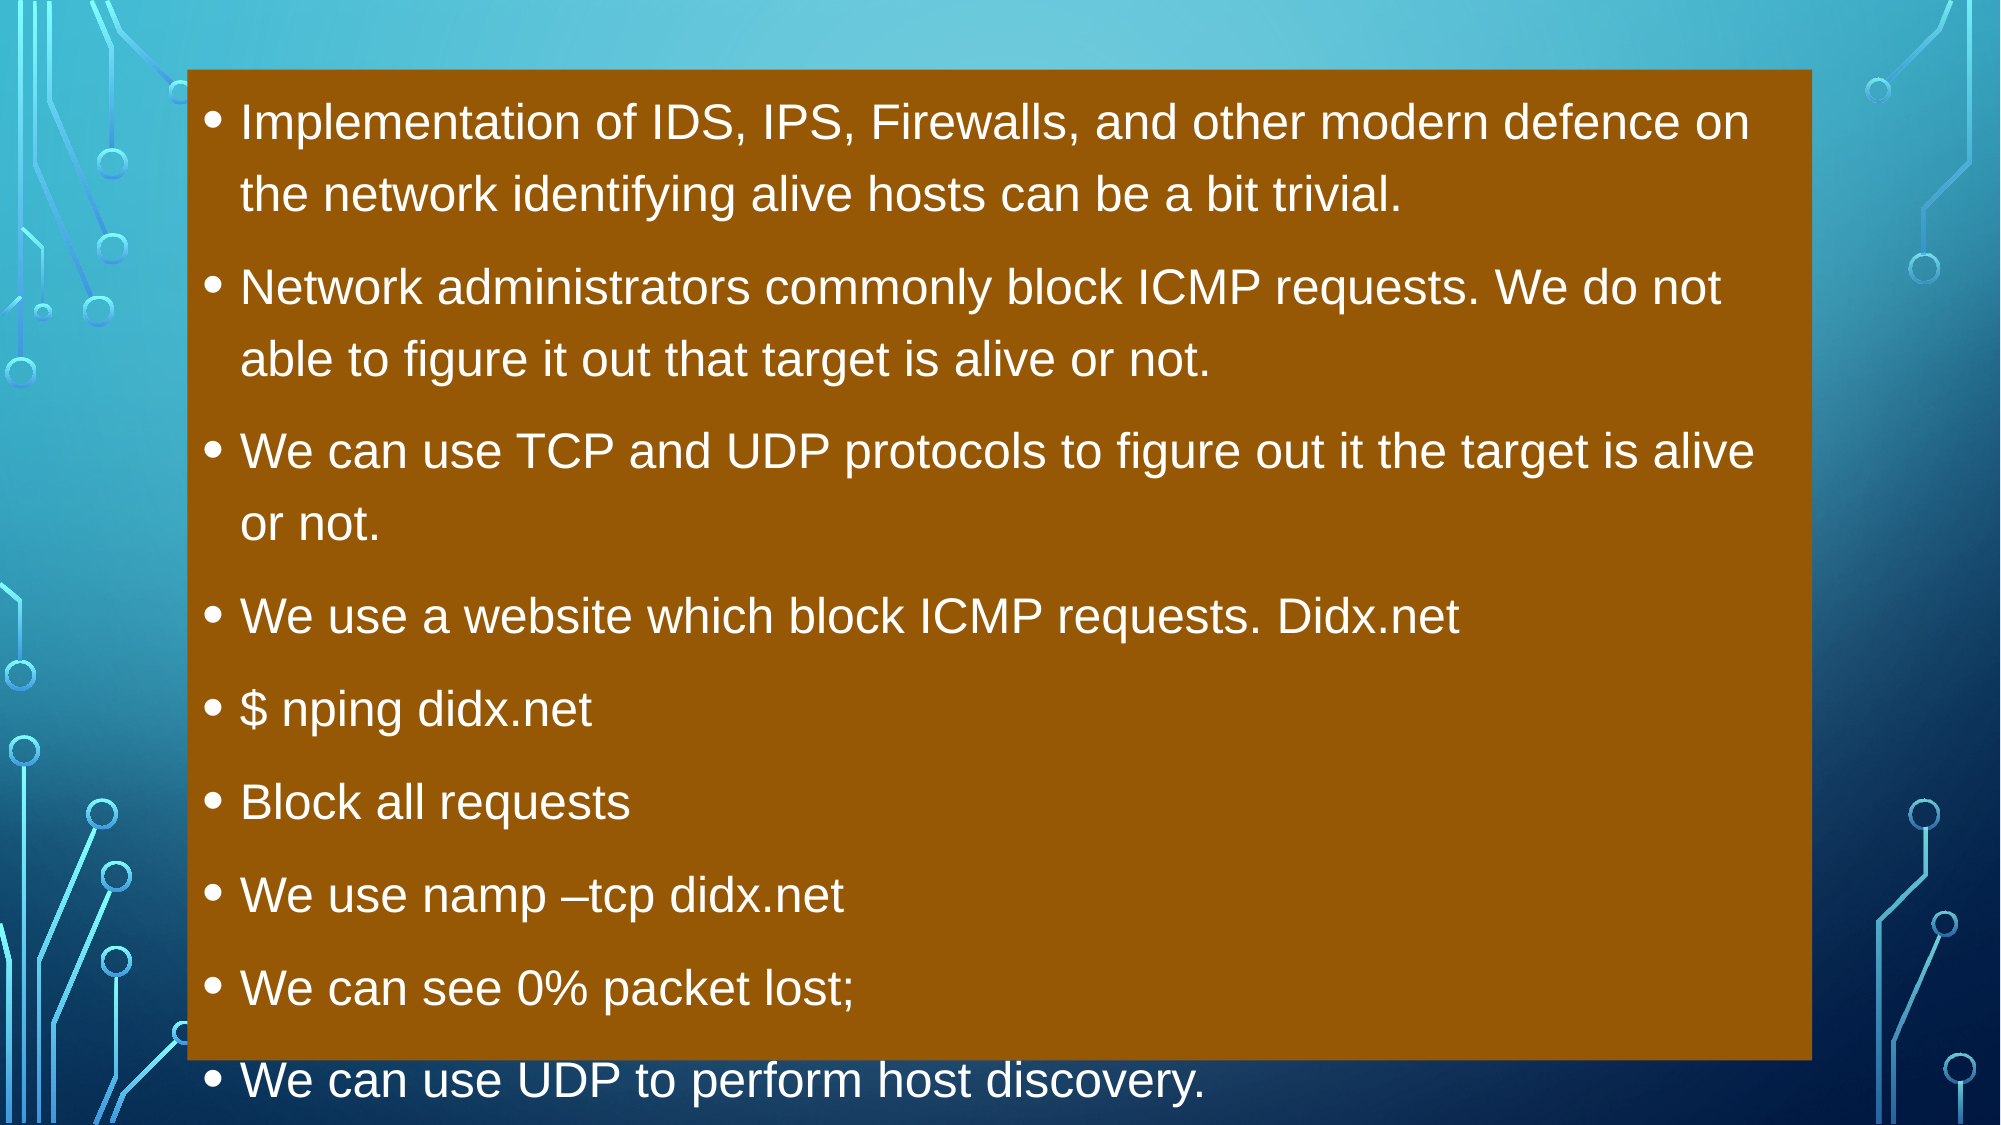

Implementation of IDS, IPS, Firewalls, and other modern defence on the network identifying alive hosts can be a bit trivial.
Network administrators commonly block ICMP requests. We do not able to figure it out that target is alive or not.
We can use TCP and UDP protocols to figure out it the target is alive or not.
We use a website which block ICMP requests. Didx.net
$ nping didx.net
Block all requests
We use namp –tcp didx.net
We can see 0% packet lost;
We can use UDP to perform host discovery.